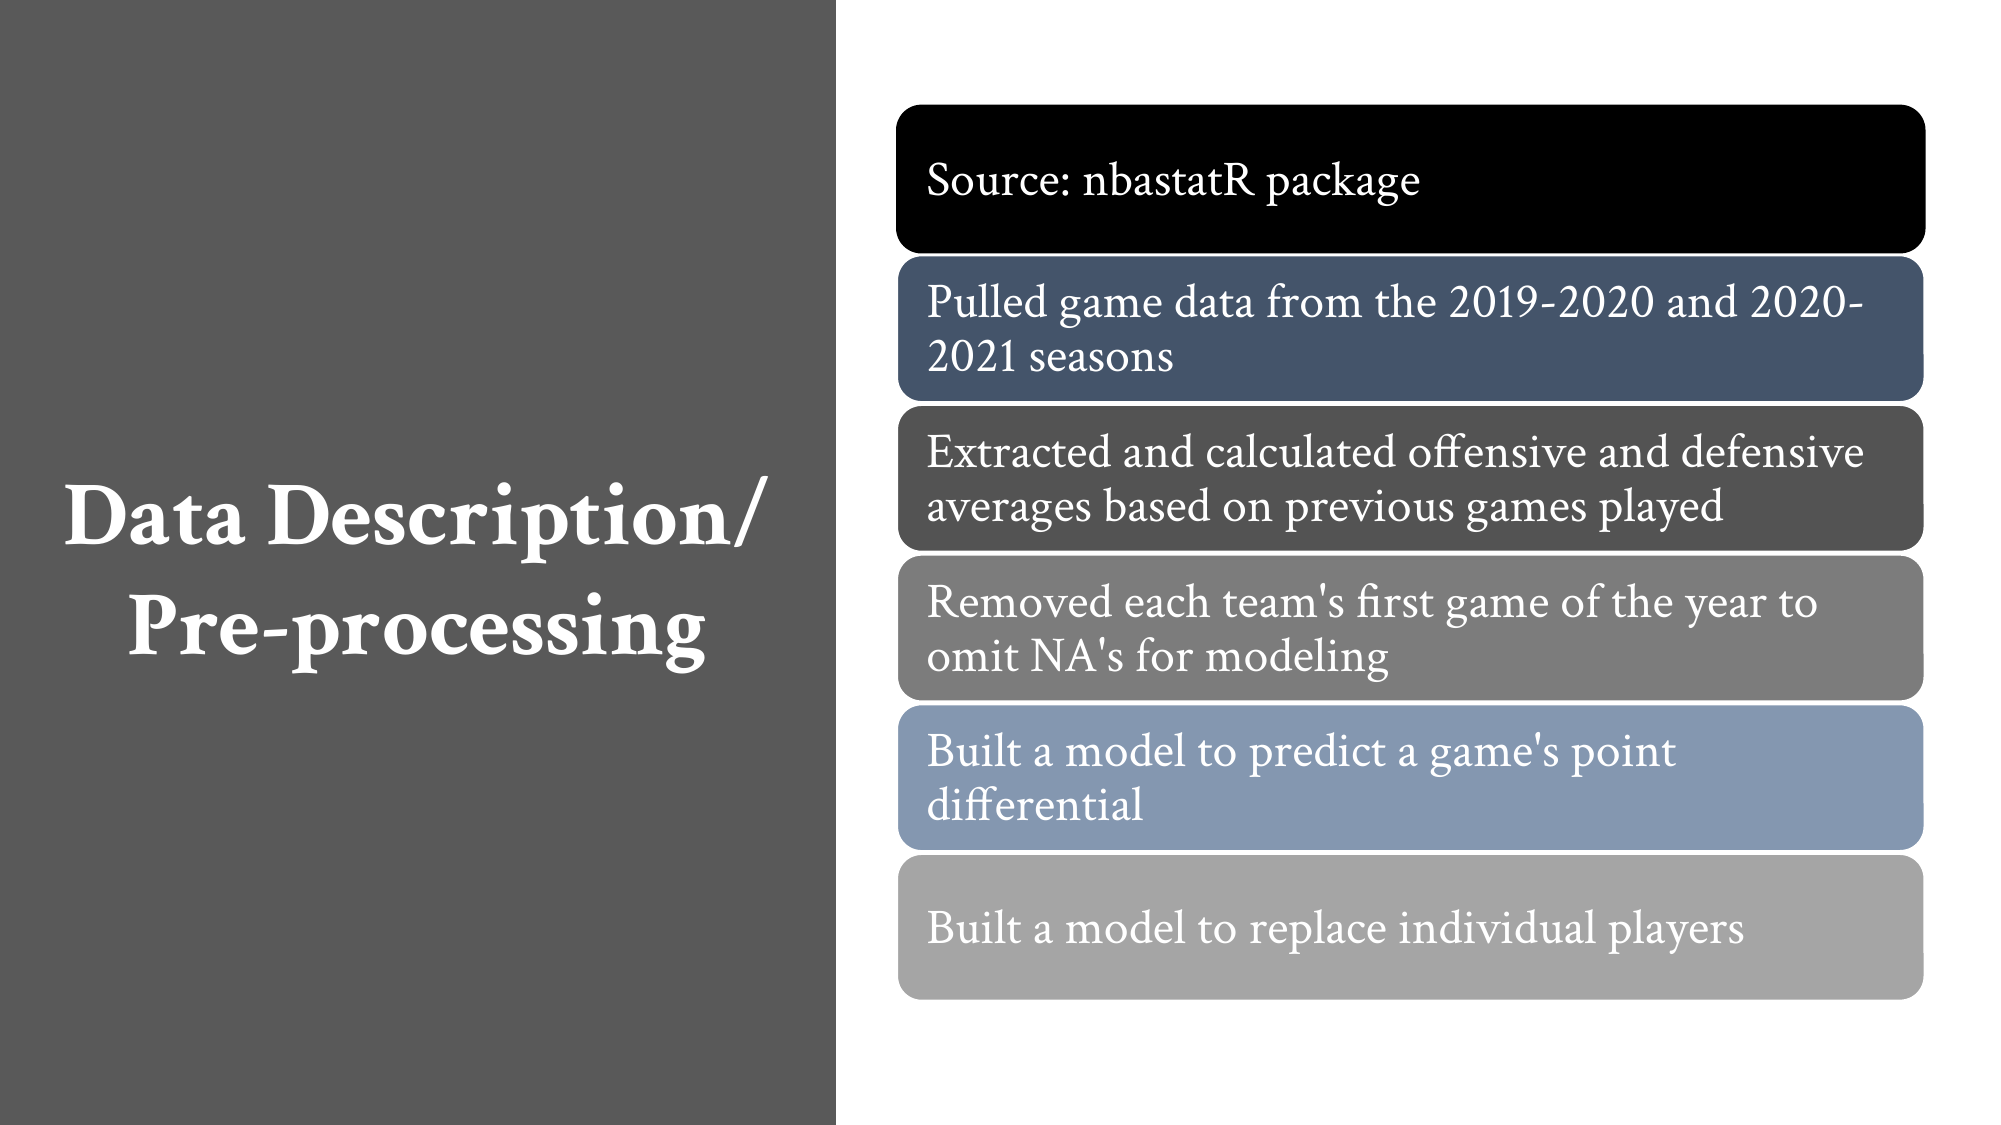

Data Description/
Pre-processing
# Data Description/Pre-processing
Source: nbastatR package
Pulled game data from the 2019-2020 and 2020-2021 seasons
Extracted and calculated offensive and defensive averages based on previous games played
Removed each team's first game of the year to omit NA's for modeling
Built a model to predict a game's point differential
Built a model to replace individual players